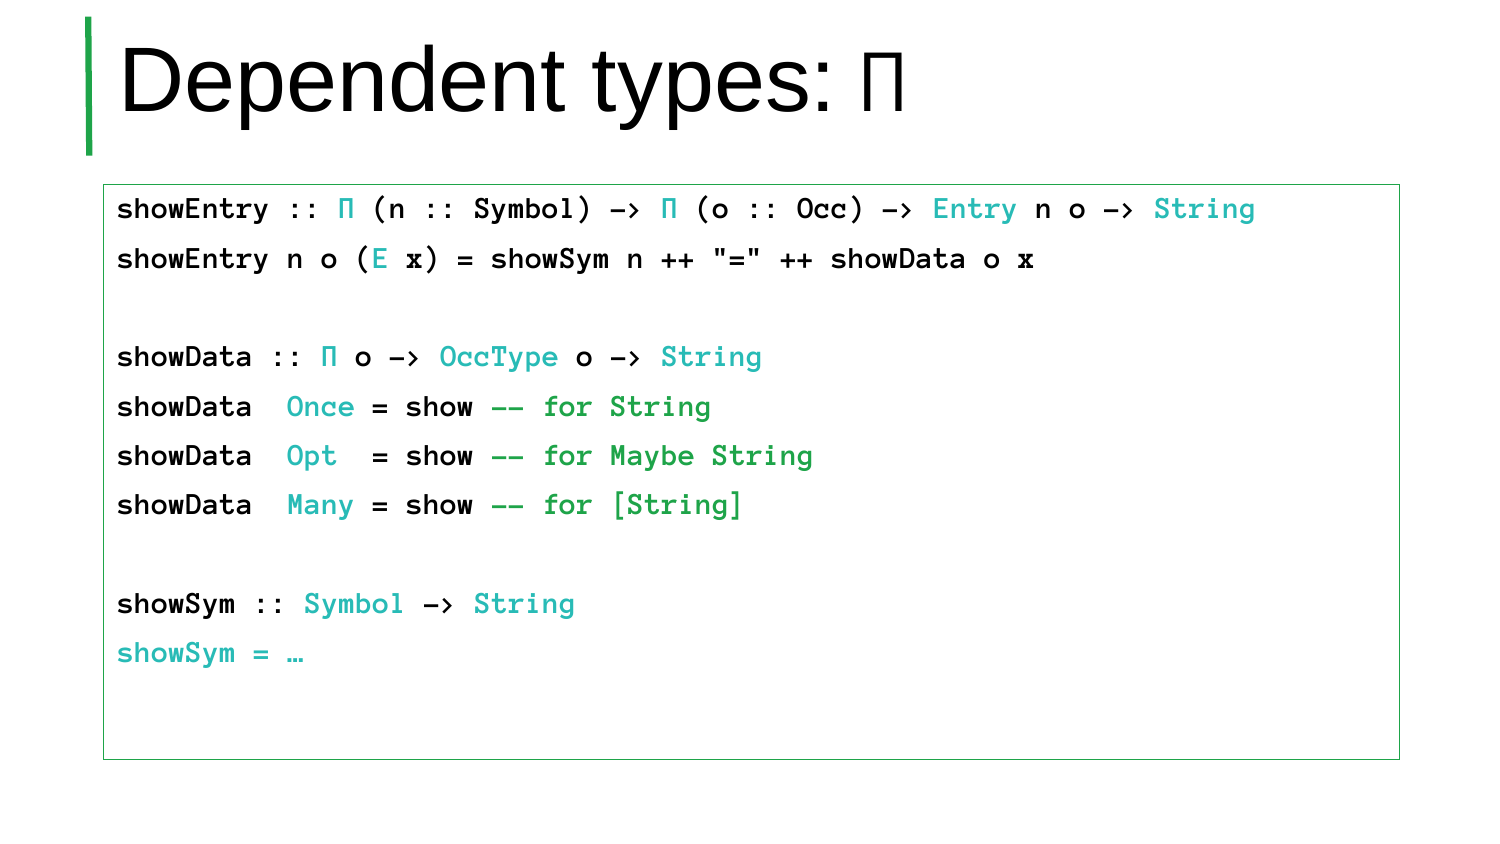

# Dependent types: Π
showEntry :: Π (n :: Symbol) -> Π (o :: Occ) -> Entry n o -> String
showEntry n o (E x) = showSym n ++ "=" ++ showData o x

showData :: Π o -> OccType o -> String
showData  Once = show -- for String
showData  Opt  = show -- for Maybe String
showData  Many = show -- for [String]

showSym :: Symbol -> String
showSym = …